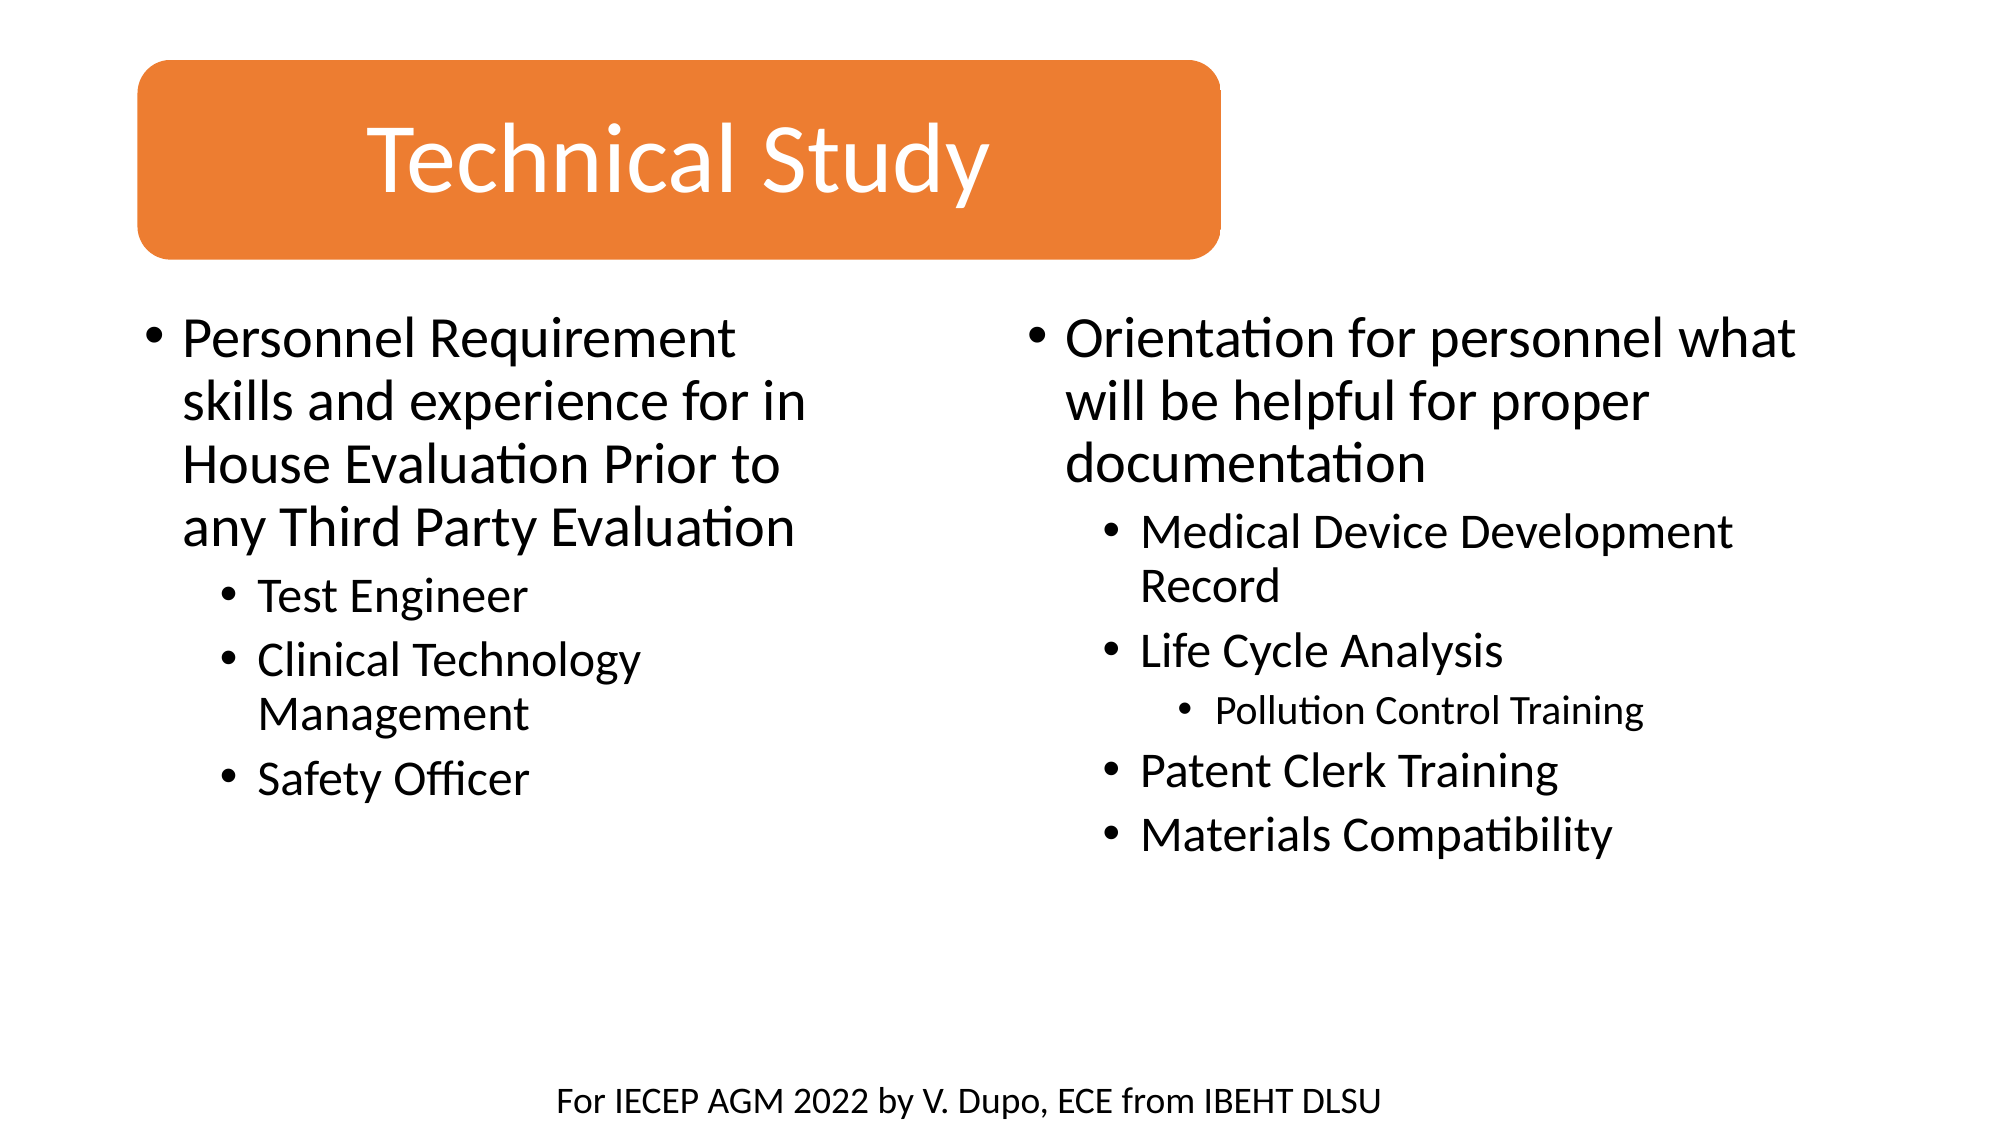

Technical Study
#
Personnel Requirement skills and experience for in  House Evaluation Prior to any Third Party Evaluation
Test Engineer
Clinical Technology Management
Safety Officer
Orientation for personnel what will be helpful for proper documentation
Medical Device Development Record
Life Cycle Analysis
Pollution Control Training
Patent Clerk Training
Materials Compatibility
For IECEP AGM 2022 by V. Dupo, ECE from IBEHT DLSU